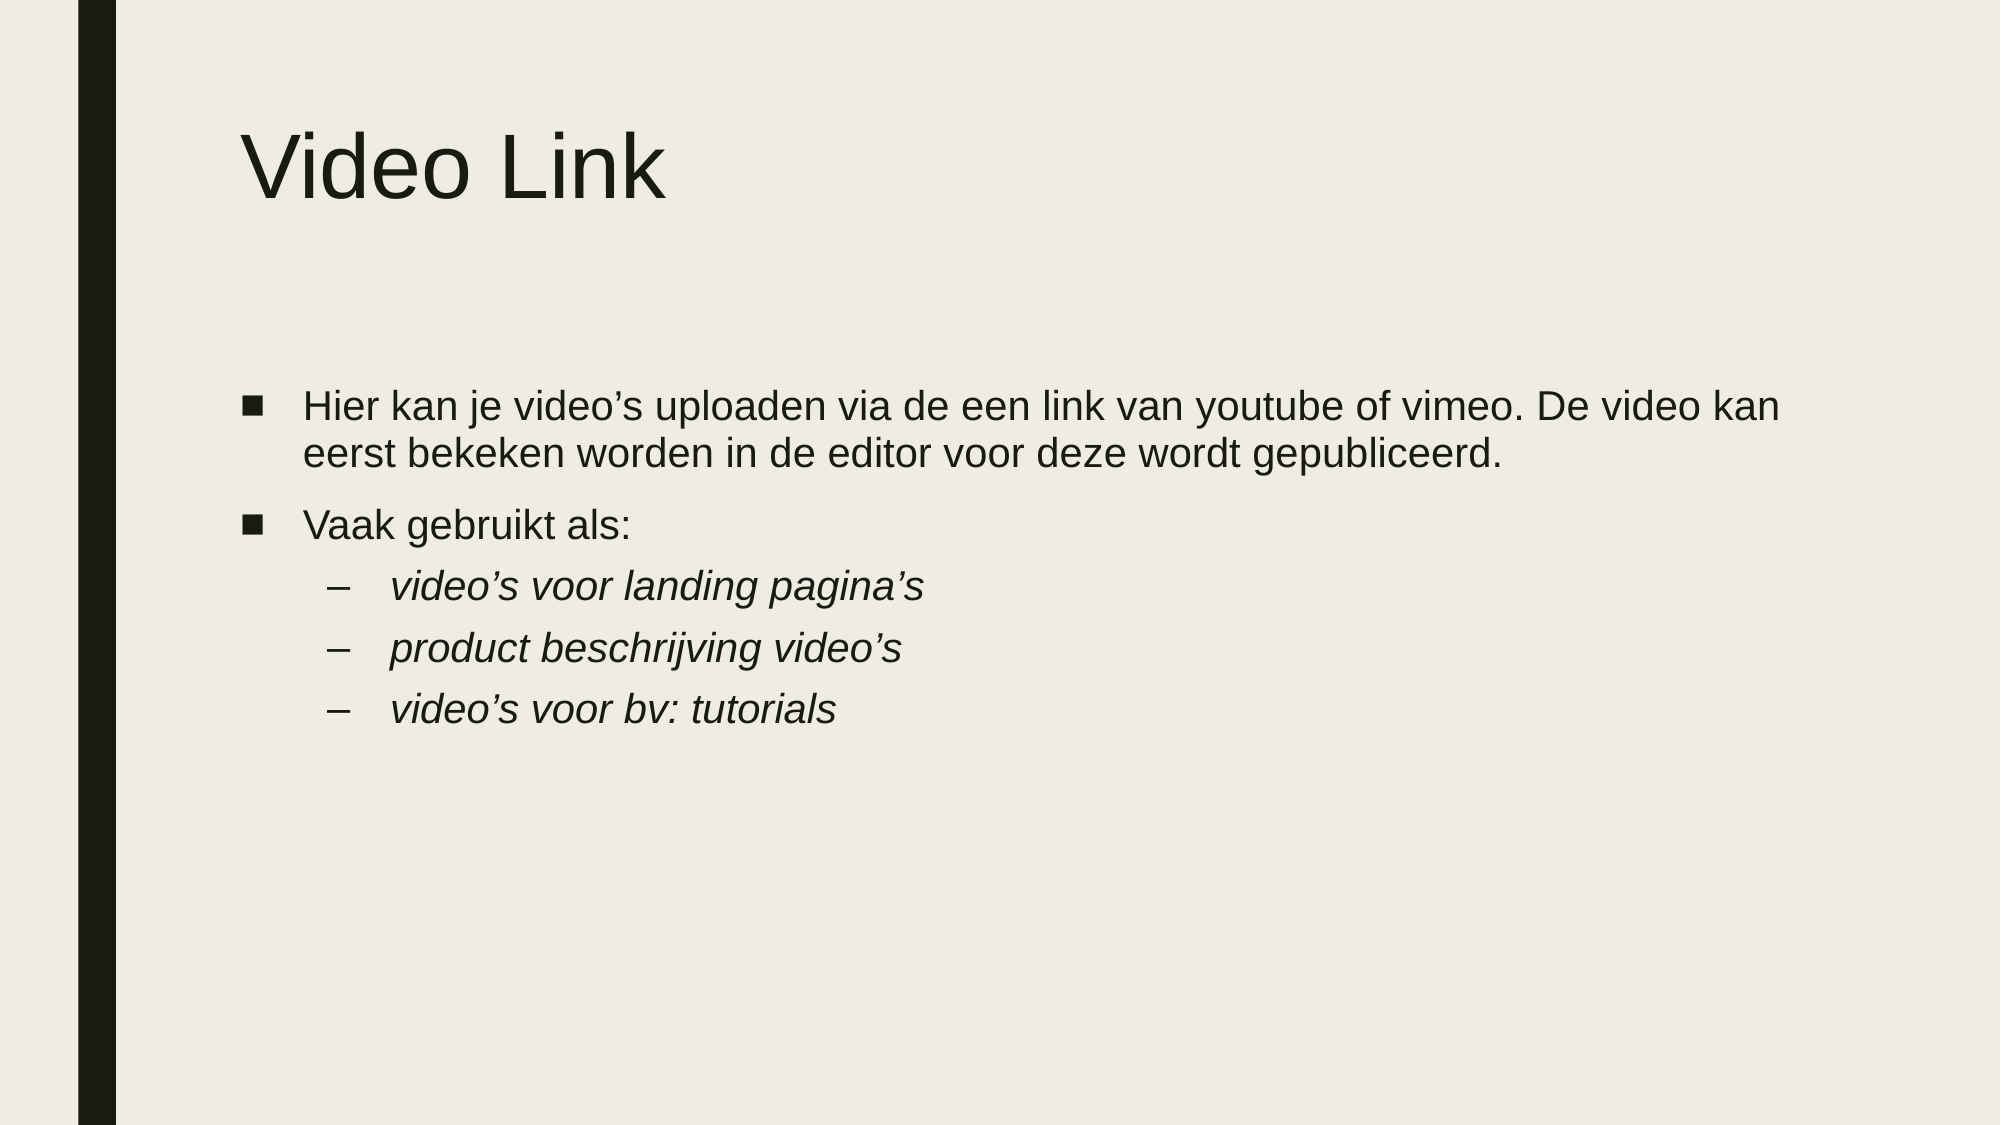

# Video Link
Hier kan je video’s uploaden via de een link van youtube of vimeo. De video kan eerst bekeken worden in de editor voor deze wordt gepubliceerd.
Vaak gebruikt als:
video’s voor landing pagina’s
product beschrijving video’s
video’s voor bv: tutorials